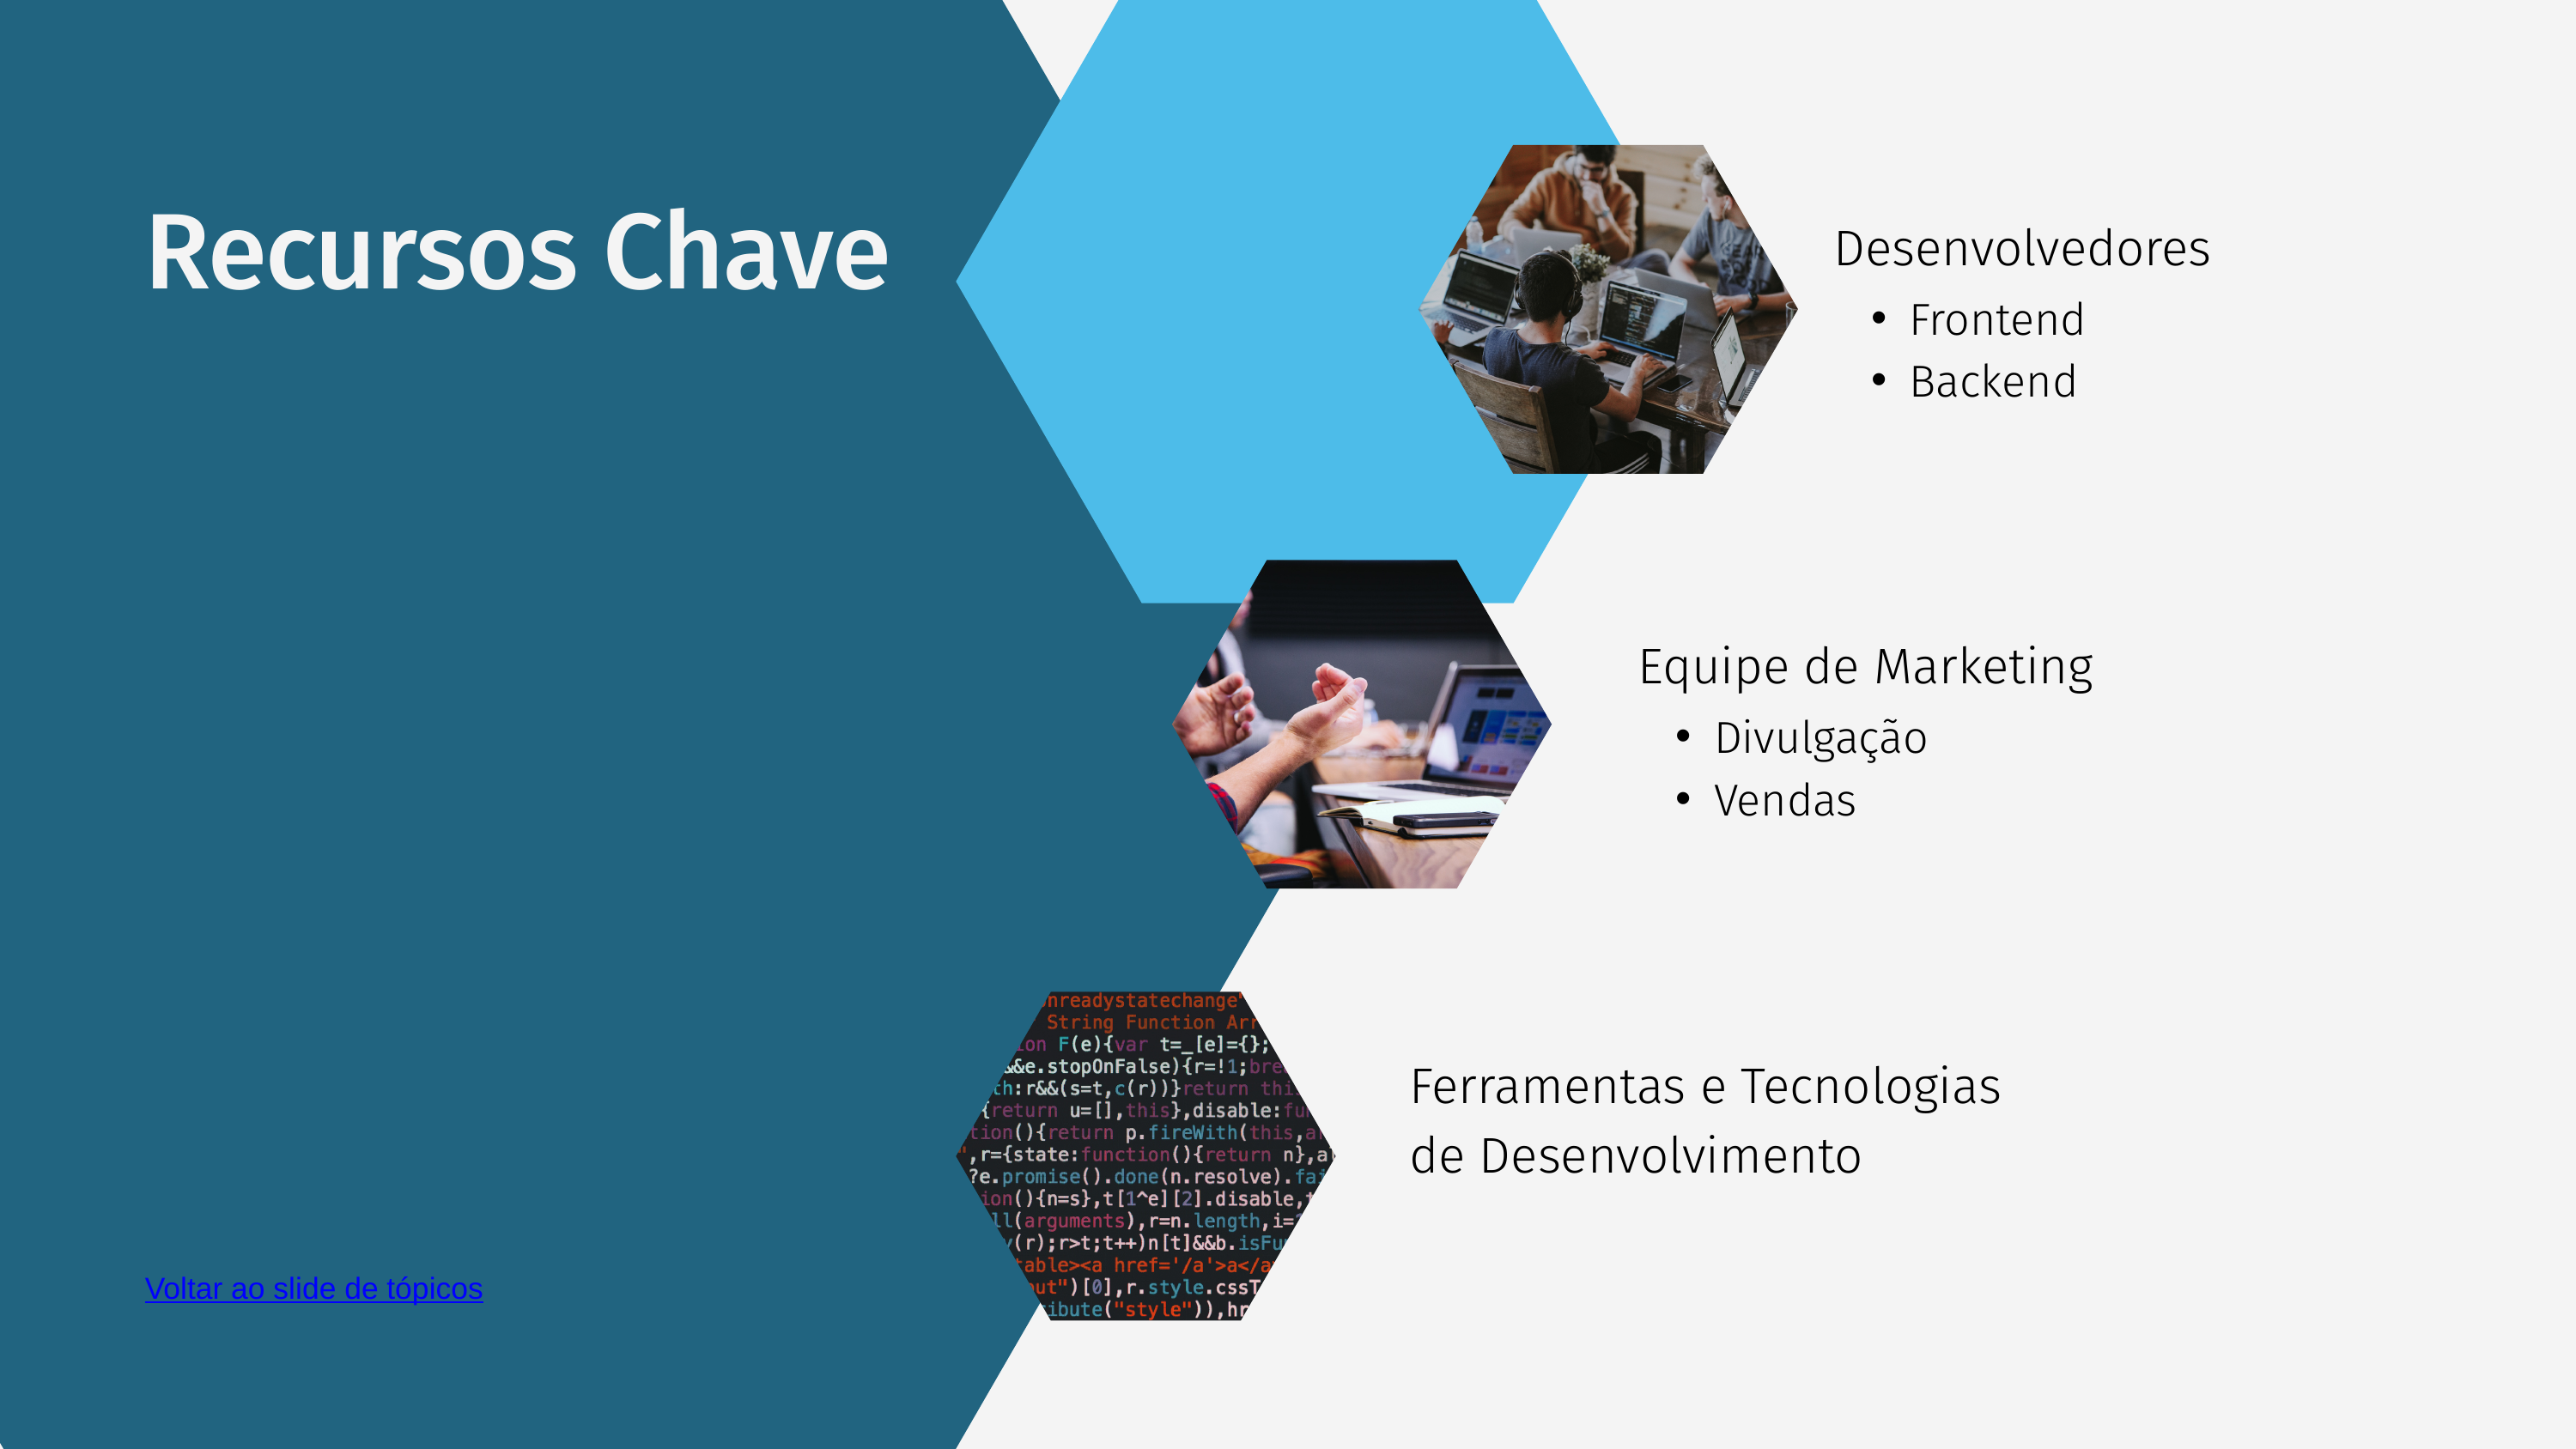

Recursos Chave
Desenvolvedores
Frontend
Backend

Equipe de Marketing
Divulgação
Vendas

Ferramentas e Tecnologias de Desenvolvimento
Voltar ao slide de tópicos